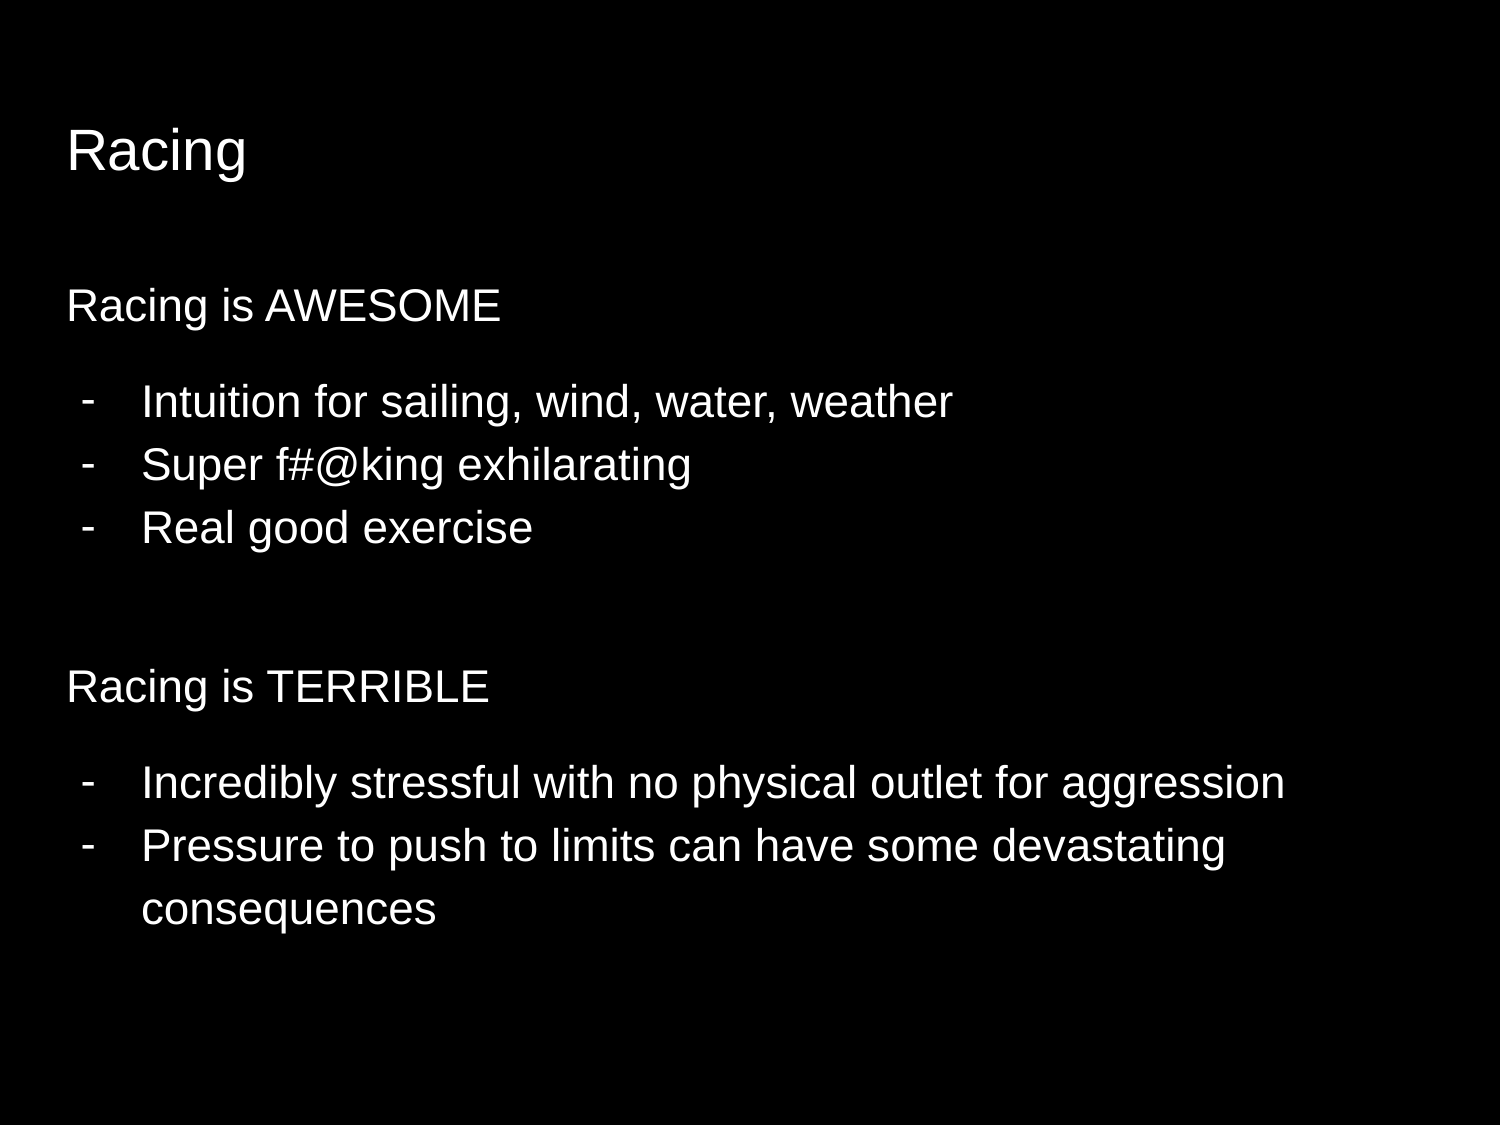

# Racing
Racing is AWESOME
Intuition for sailing, wind, water, weather
Super f#@king exhilarating
Real good exercise

Racing is TERRIBLE
Incredibly stressful with no physical outlet for aggression
Pressure to push to limits can have some devastating consequences